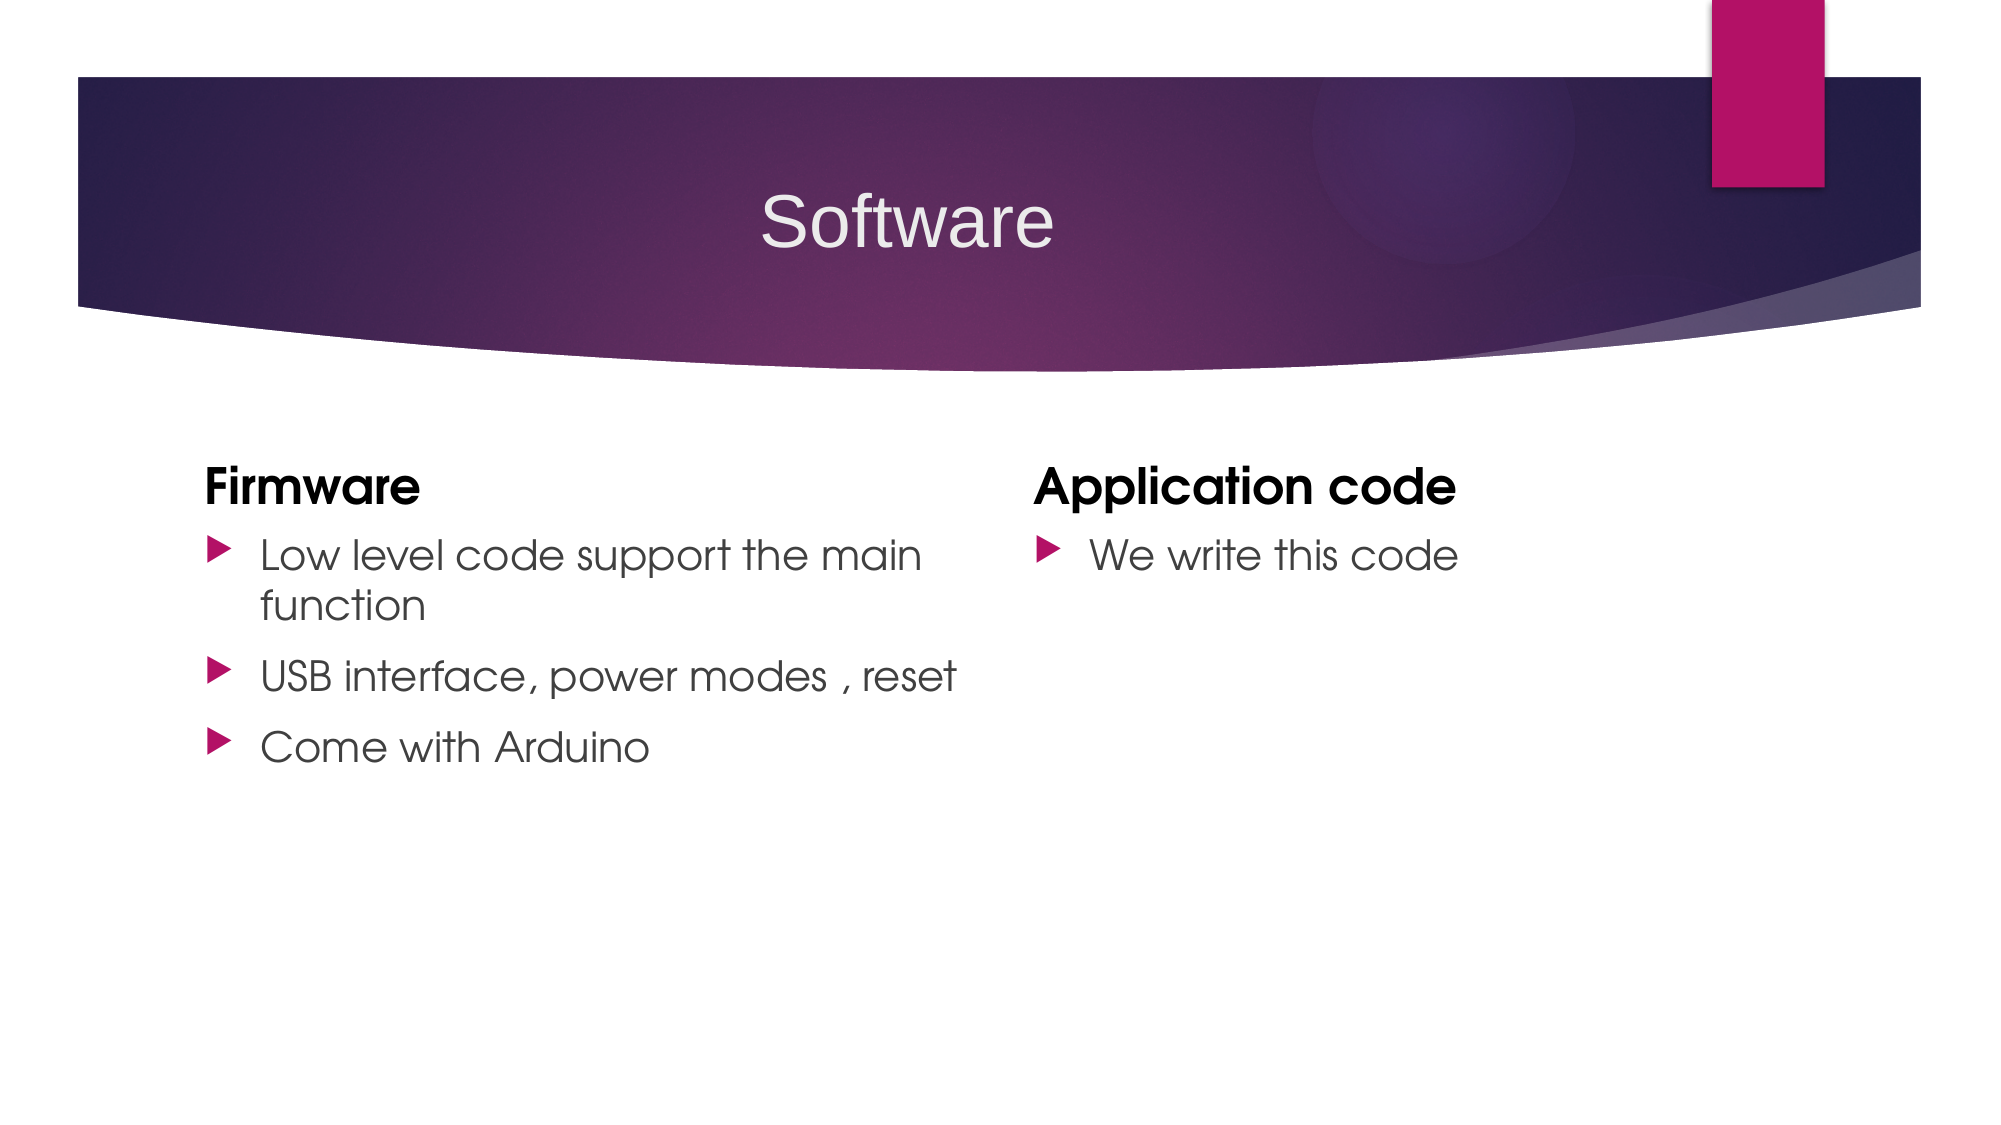

# Software
Firmware
Application code
Low level code support the main function
USB interface, power modes , reset
Come with Arduino

We write this code